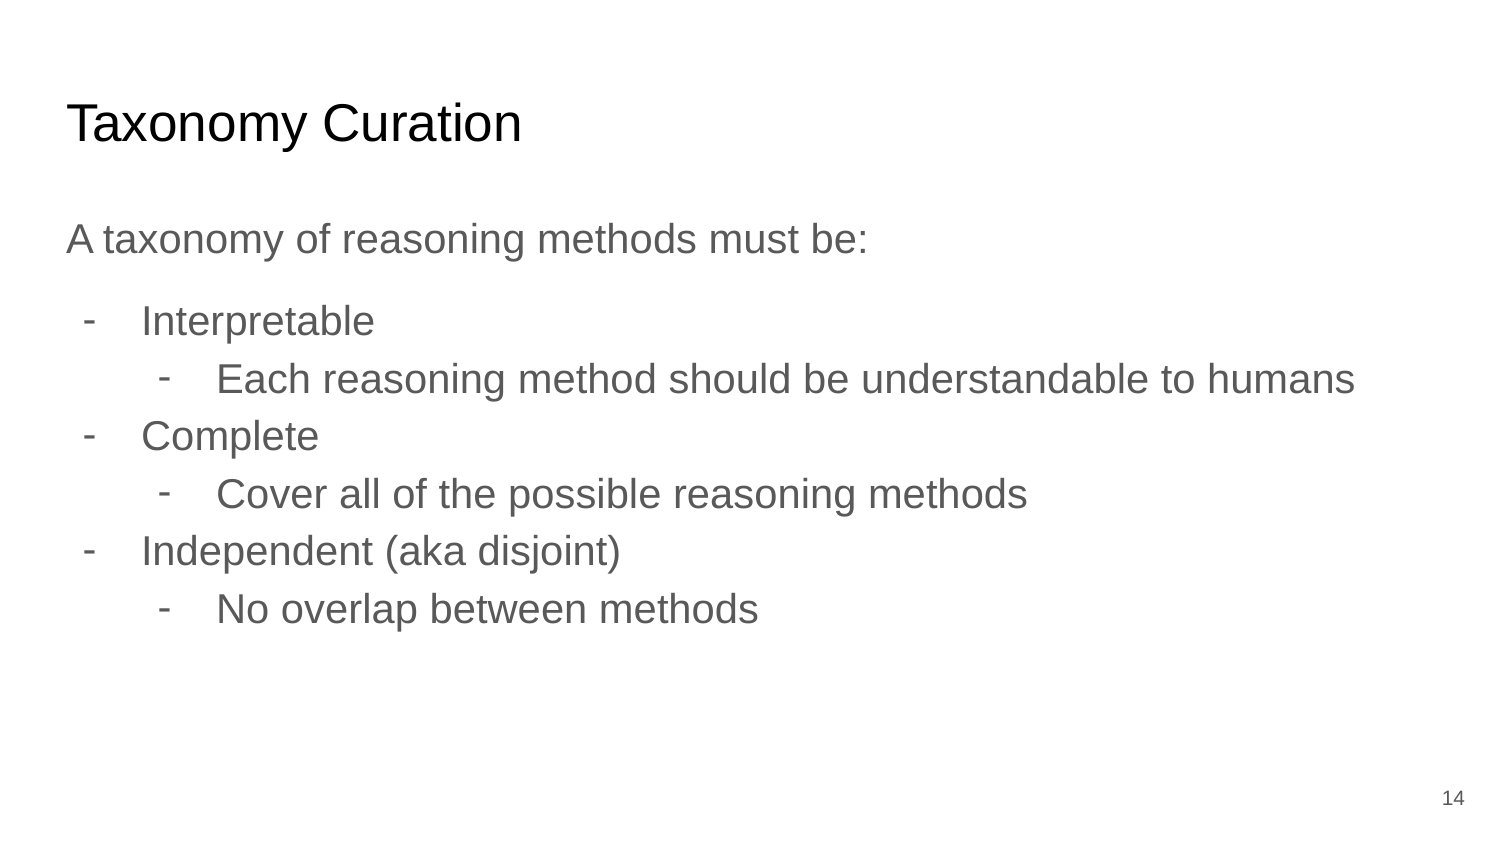

# Taxonomy Curation
A taxonomy of reasoning methods must be:
Interpretable
Each reasoning method should be understandable to humans
Complete
Cover all of the possible reasoning methods
Independent (aka disjoint)
No overlap between methods

14